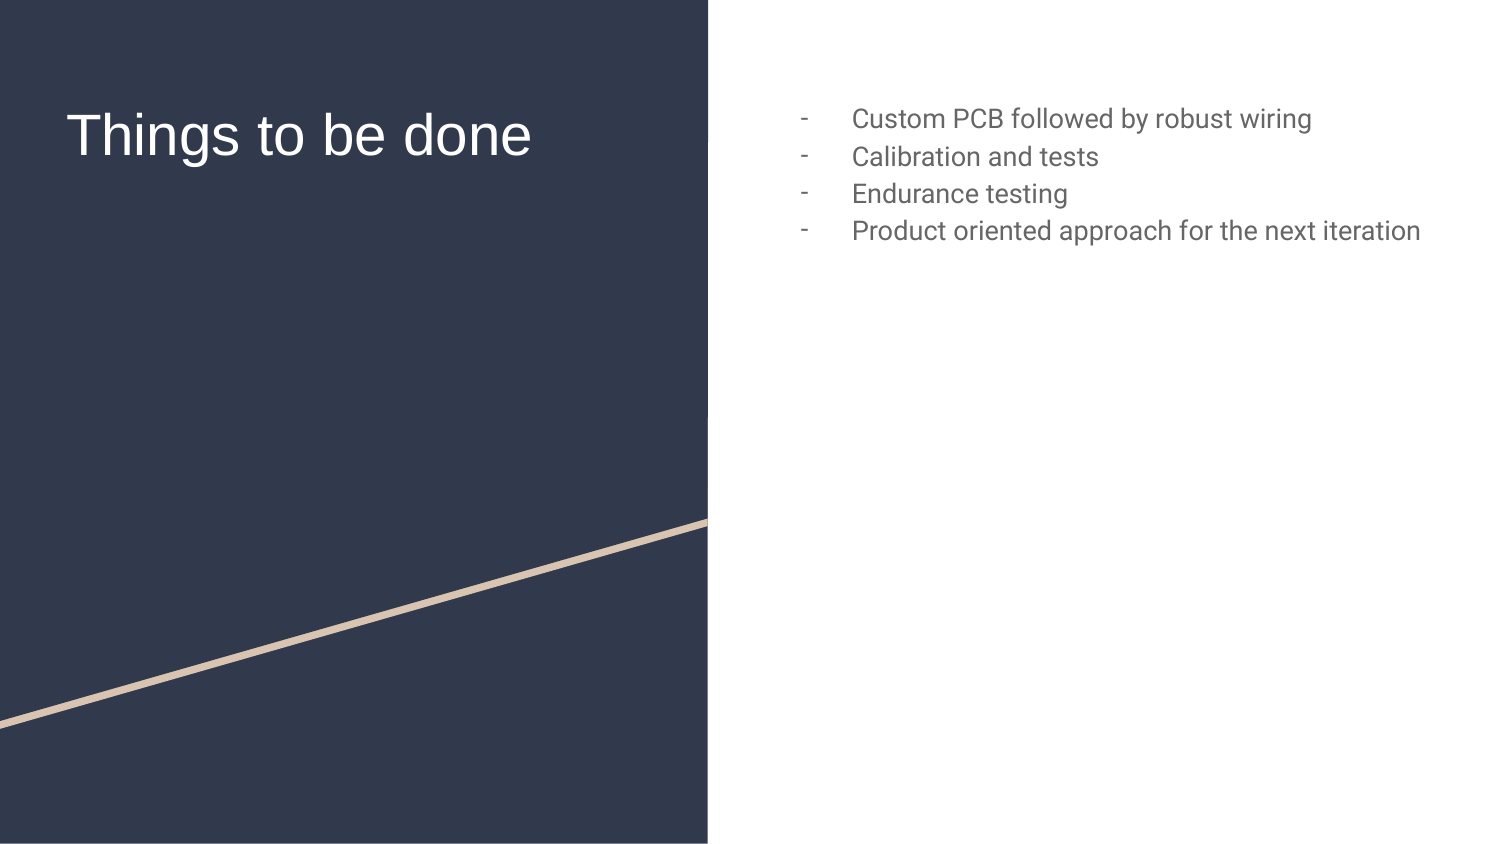

# Things to be done
Custom PCB followed by robust wiring
Calibration and tests
Endurance testing
Product oriented approach for the next iteration